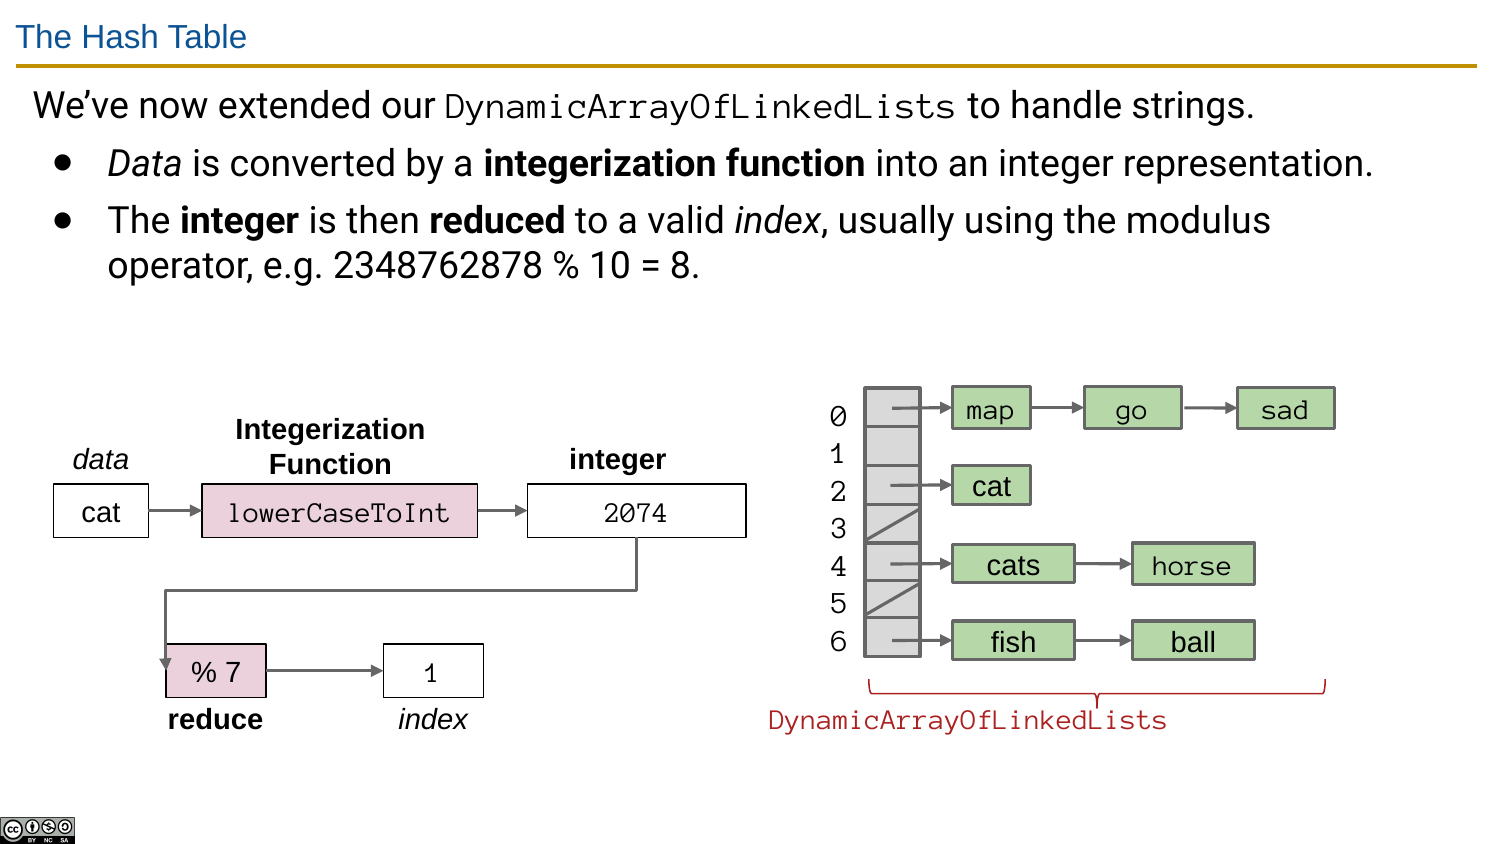

# The Hash Table
We’ve now extended our DynamicArrayOfLinkedLists to handle strings.
Data is converted by a integerization function into an integer representation.
The integer is then reduced to a valid index, usually using the modulus operator, e.g. 2348762878 % 10 = 8.
0
1
2
3
4
5
6
map
go
sad

Integerization Function

data
integer

cat

cat
lowerCaseToInt
2074

horse
cats

fish
ball
% 7
1
reduce
index
DynamicArrayOfLinkedLists